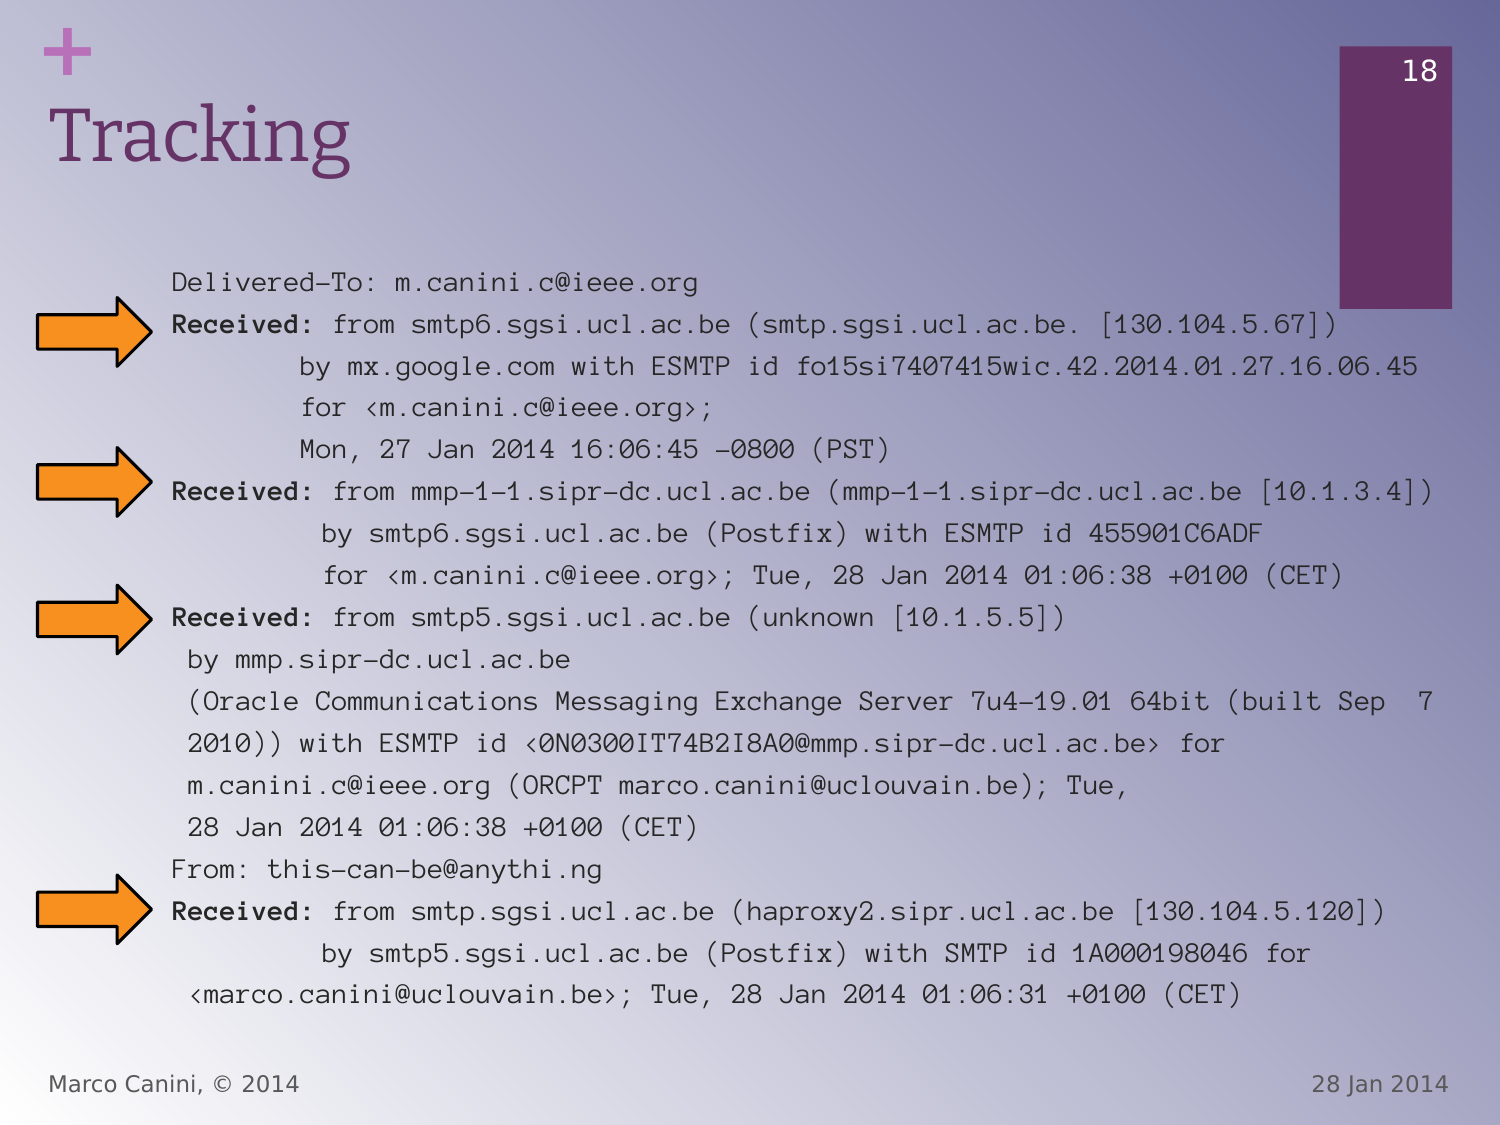

18
# Tracking
Delivered-To: m.canini.c@ieee.org
Received: from smtp6.sgsi.ucl.ac.be (smtp.sgsi.ucl.ac.be. [130.104.5.67])
        by mx.google.com with ESMTP id fo15si7407415wic.42.2014.01.27.16.06.45
        for <m.canini.c@ieee.org>;
        Mon, 27 Jan 2014 16:06:45 -0800 (PST)
Received: from mmp-1-1.sipr-dc.ucl.ac.be (mmp-1-1.sipr-dc.ucl.ac.be [10.1.3.4])
	by smtp6.sgsi.ucl.ac.be (Postfix) with ESMTP id 455901C6ADF
	for <m.canini.c@ieee.org>; Tue, 28 Jan 2014 01:06:38 +0100 (CET)
Received: from smtp5.sgsi.ucl.ac.be (unknown [10.1.5.5])
 by mmp.sipr-dc.ucl.ac.be
 (Oracle Communications Messaging Exchange Server 7u4-19.01 64bit (built Sep  7
 2010)) with ESMTP id <0N0300IT74B2I8A0@mmp.sipr-dc.ucl.ac.be> for
 m.canini.c@ieee.org (ORCPT marco.canini@uclouvain.be); Tue,
 28 Jan 2014 01:06:38 +0100 (CET)
From: this-can-be@anythi.ng
Received: from smtp.sgsi.ucl.ac.be (haproxy2.sipr.ucl.ac.be [130.104.5.120])
	by smtp5.sgsi.ucl.ac.be (Postfix) with SMTP id 1A000198046 for
 <marco.canini@uclouvain.be>; Tue, 28 Jan 2014 01:06:31 +0100 (CET)

Marco Canini, © 2014
28 Jan 2014